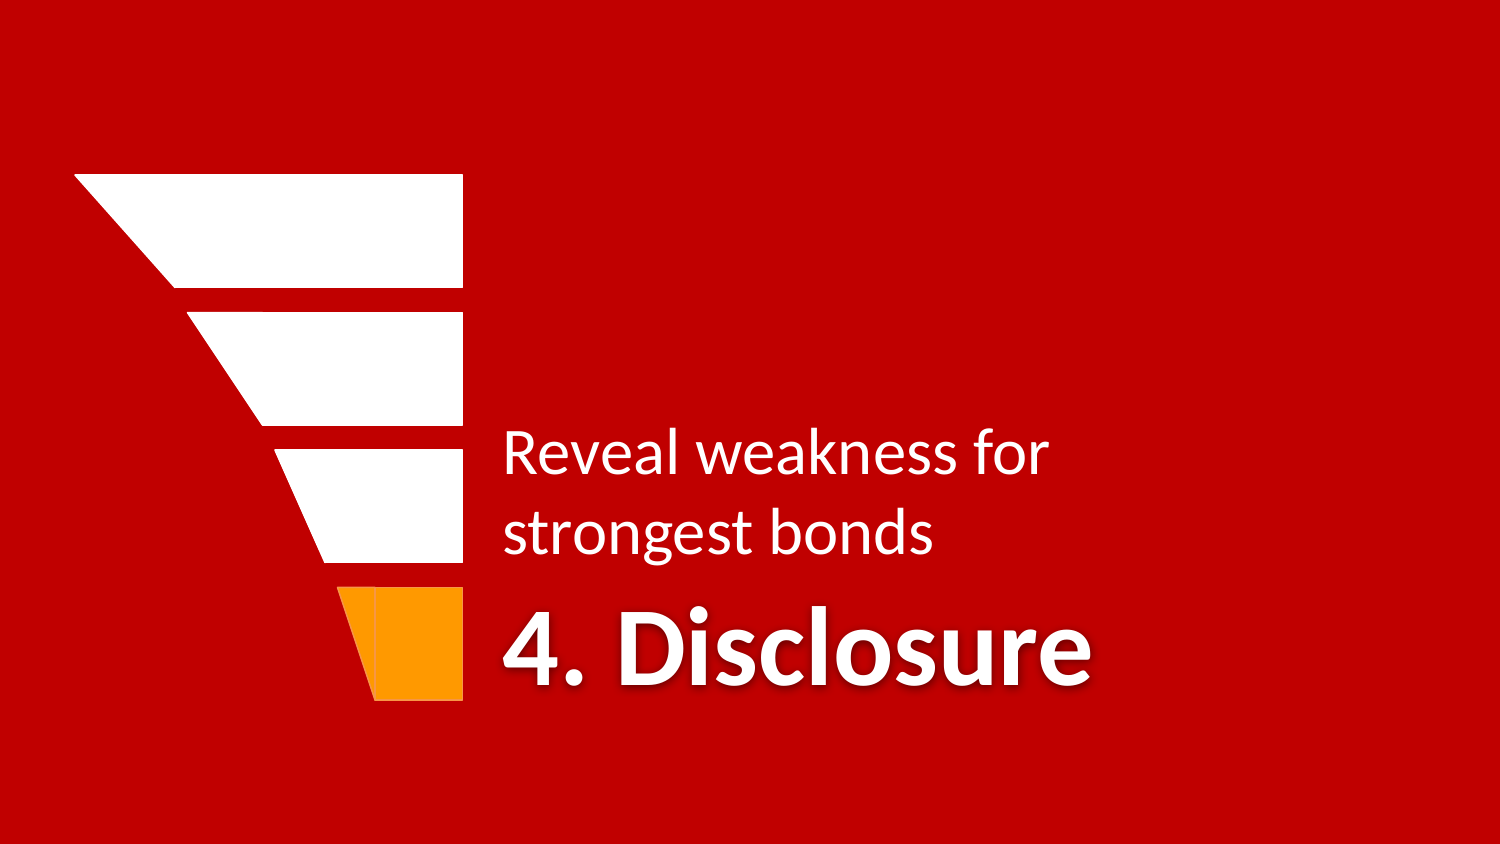

Reveal weakness for strongest bonds

# 4. Disclosure